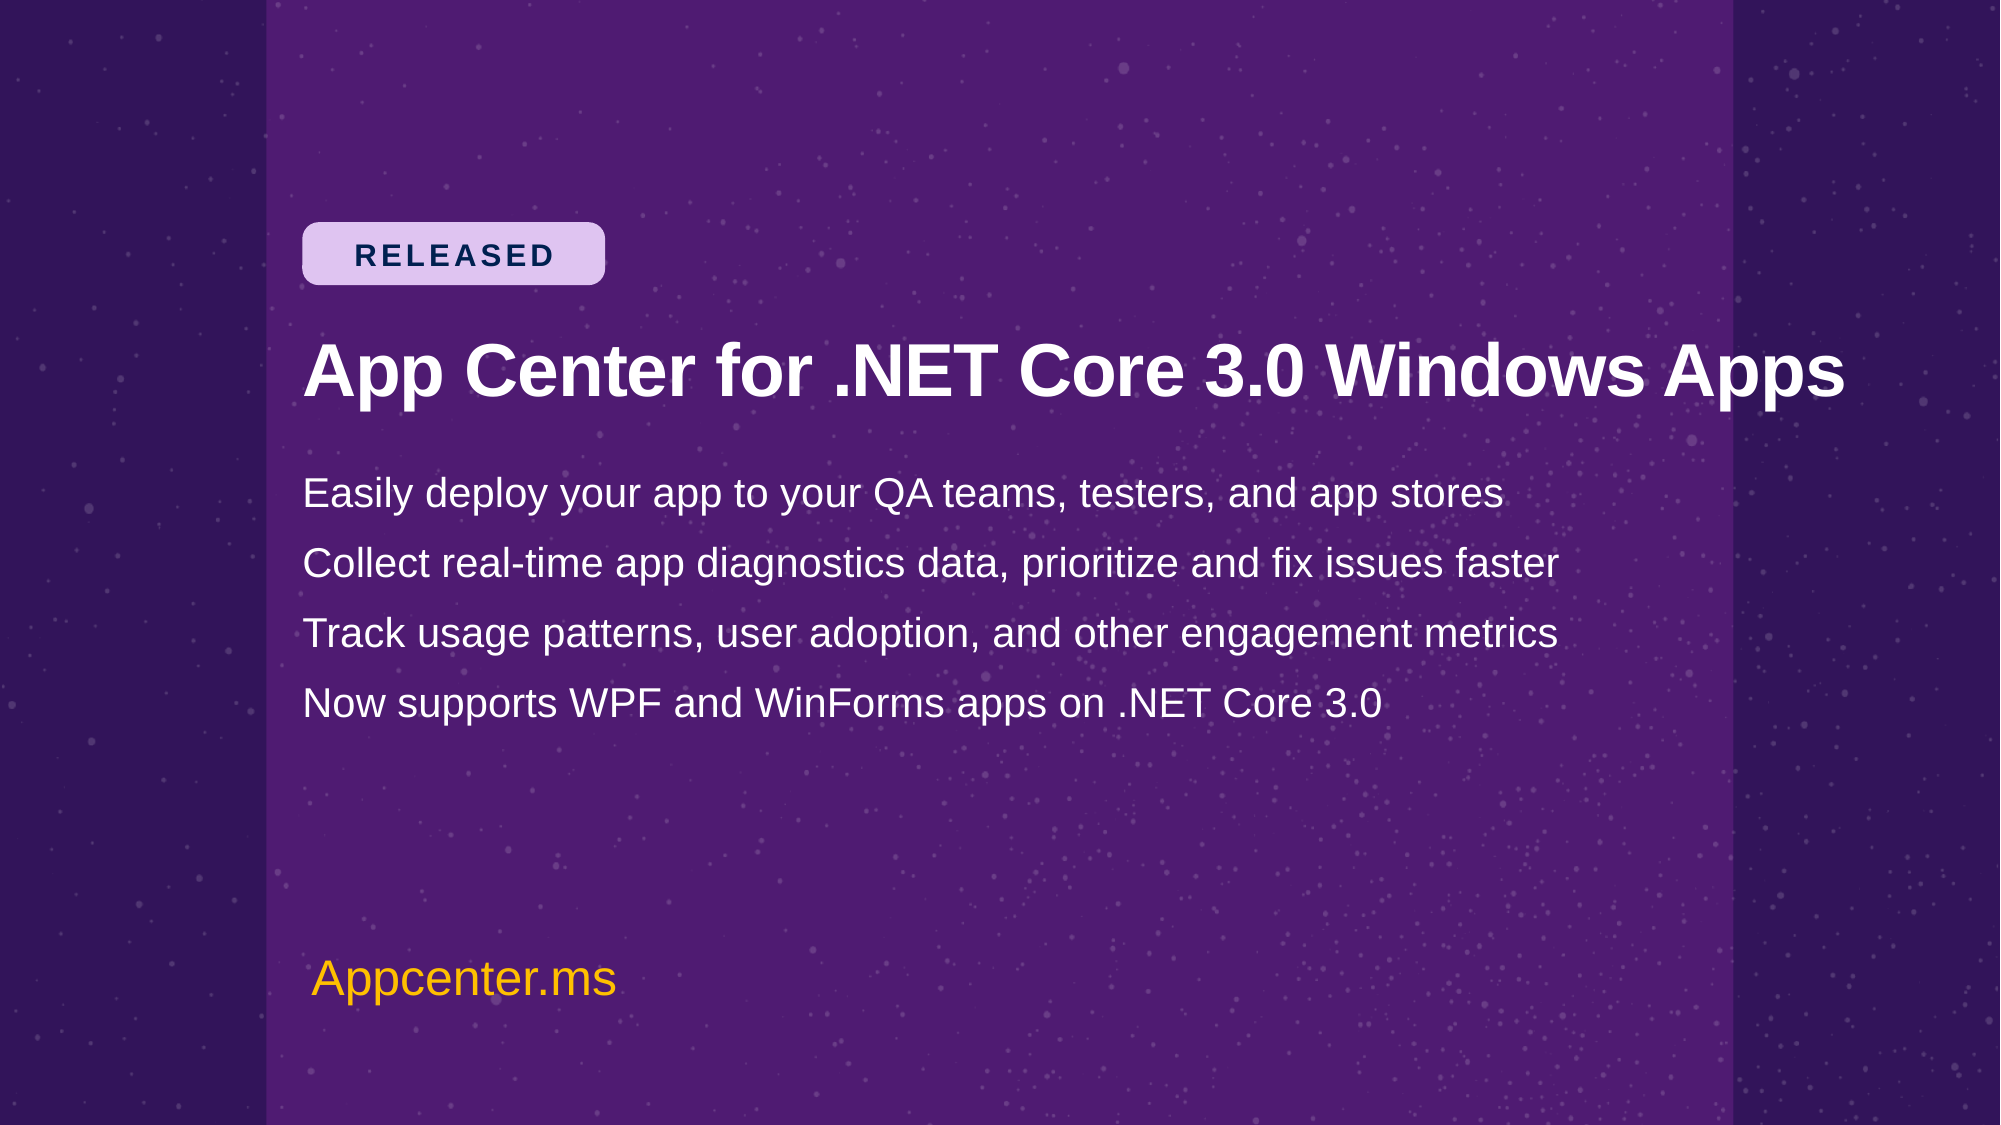

RELEASED
App Center for .NET Core 3.0 Windows Apps
Easily deploy your app to your QA teams, testers, and app stores
Collect real-time app diagnostics data, prioritize and fix issues faster
Track usage patterns, user adoption, and other engagement metrics
Now supports WPF and WinForms apps on .NET Core 3.0
Appcenter.ms